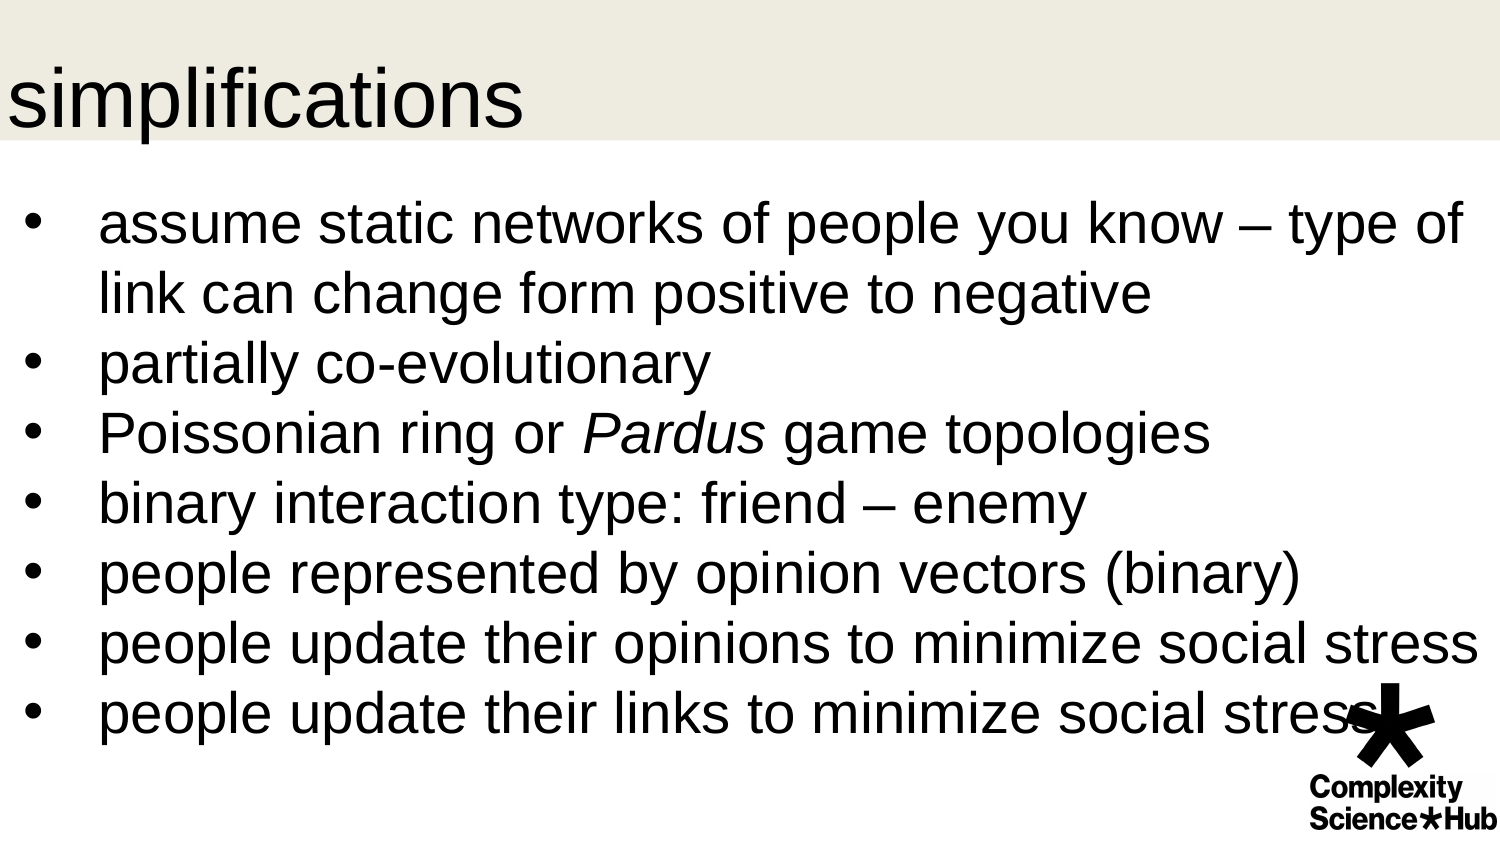

# simplifications
assume static networks of people you know – type of link can change form positive to negative
partially co-evolutionary
Poissonian ring or Pardus game topologies
binary interaction type: friend – enemy
people represented by opinion vectors (binary)
people update their opinions to minimize social stress
people update their links to minimize social stress